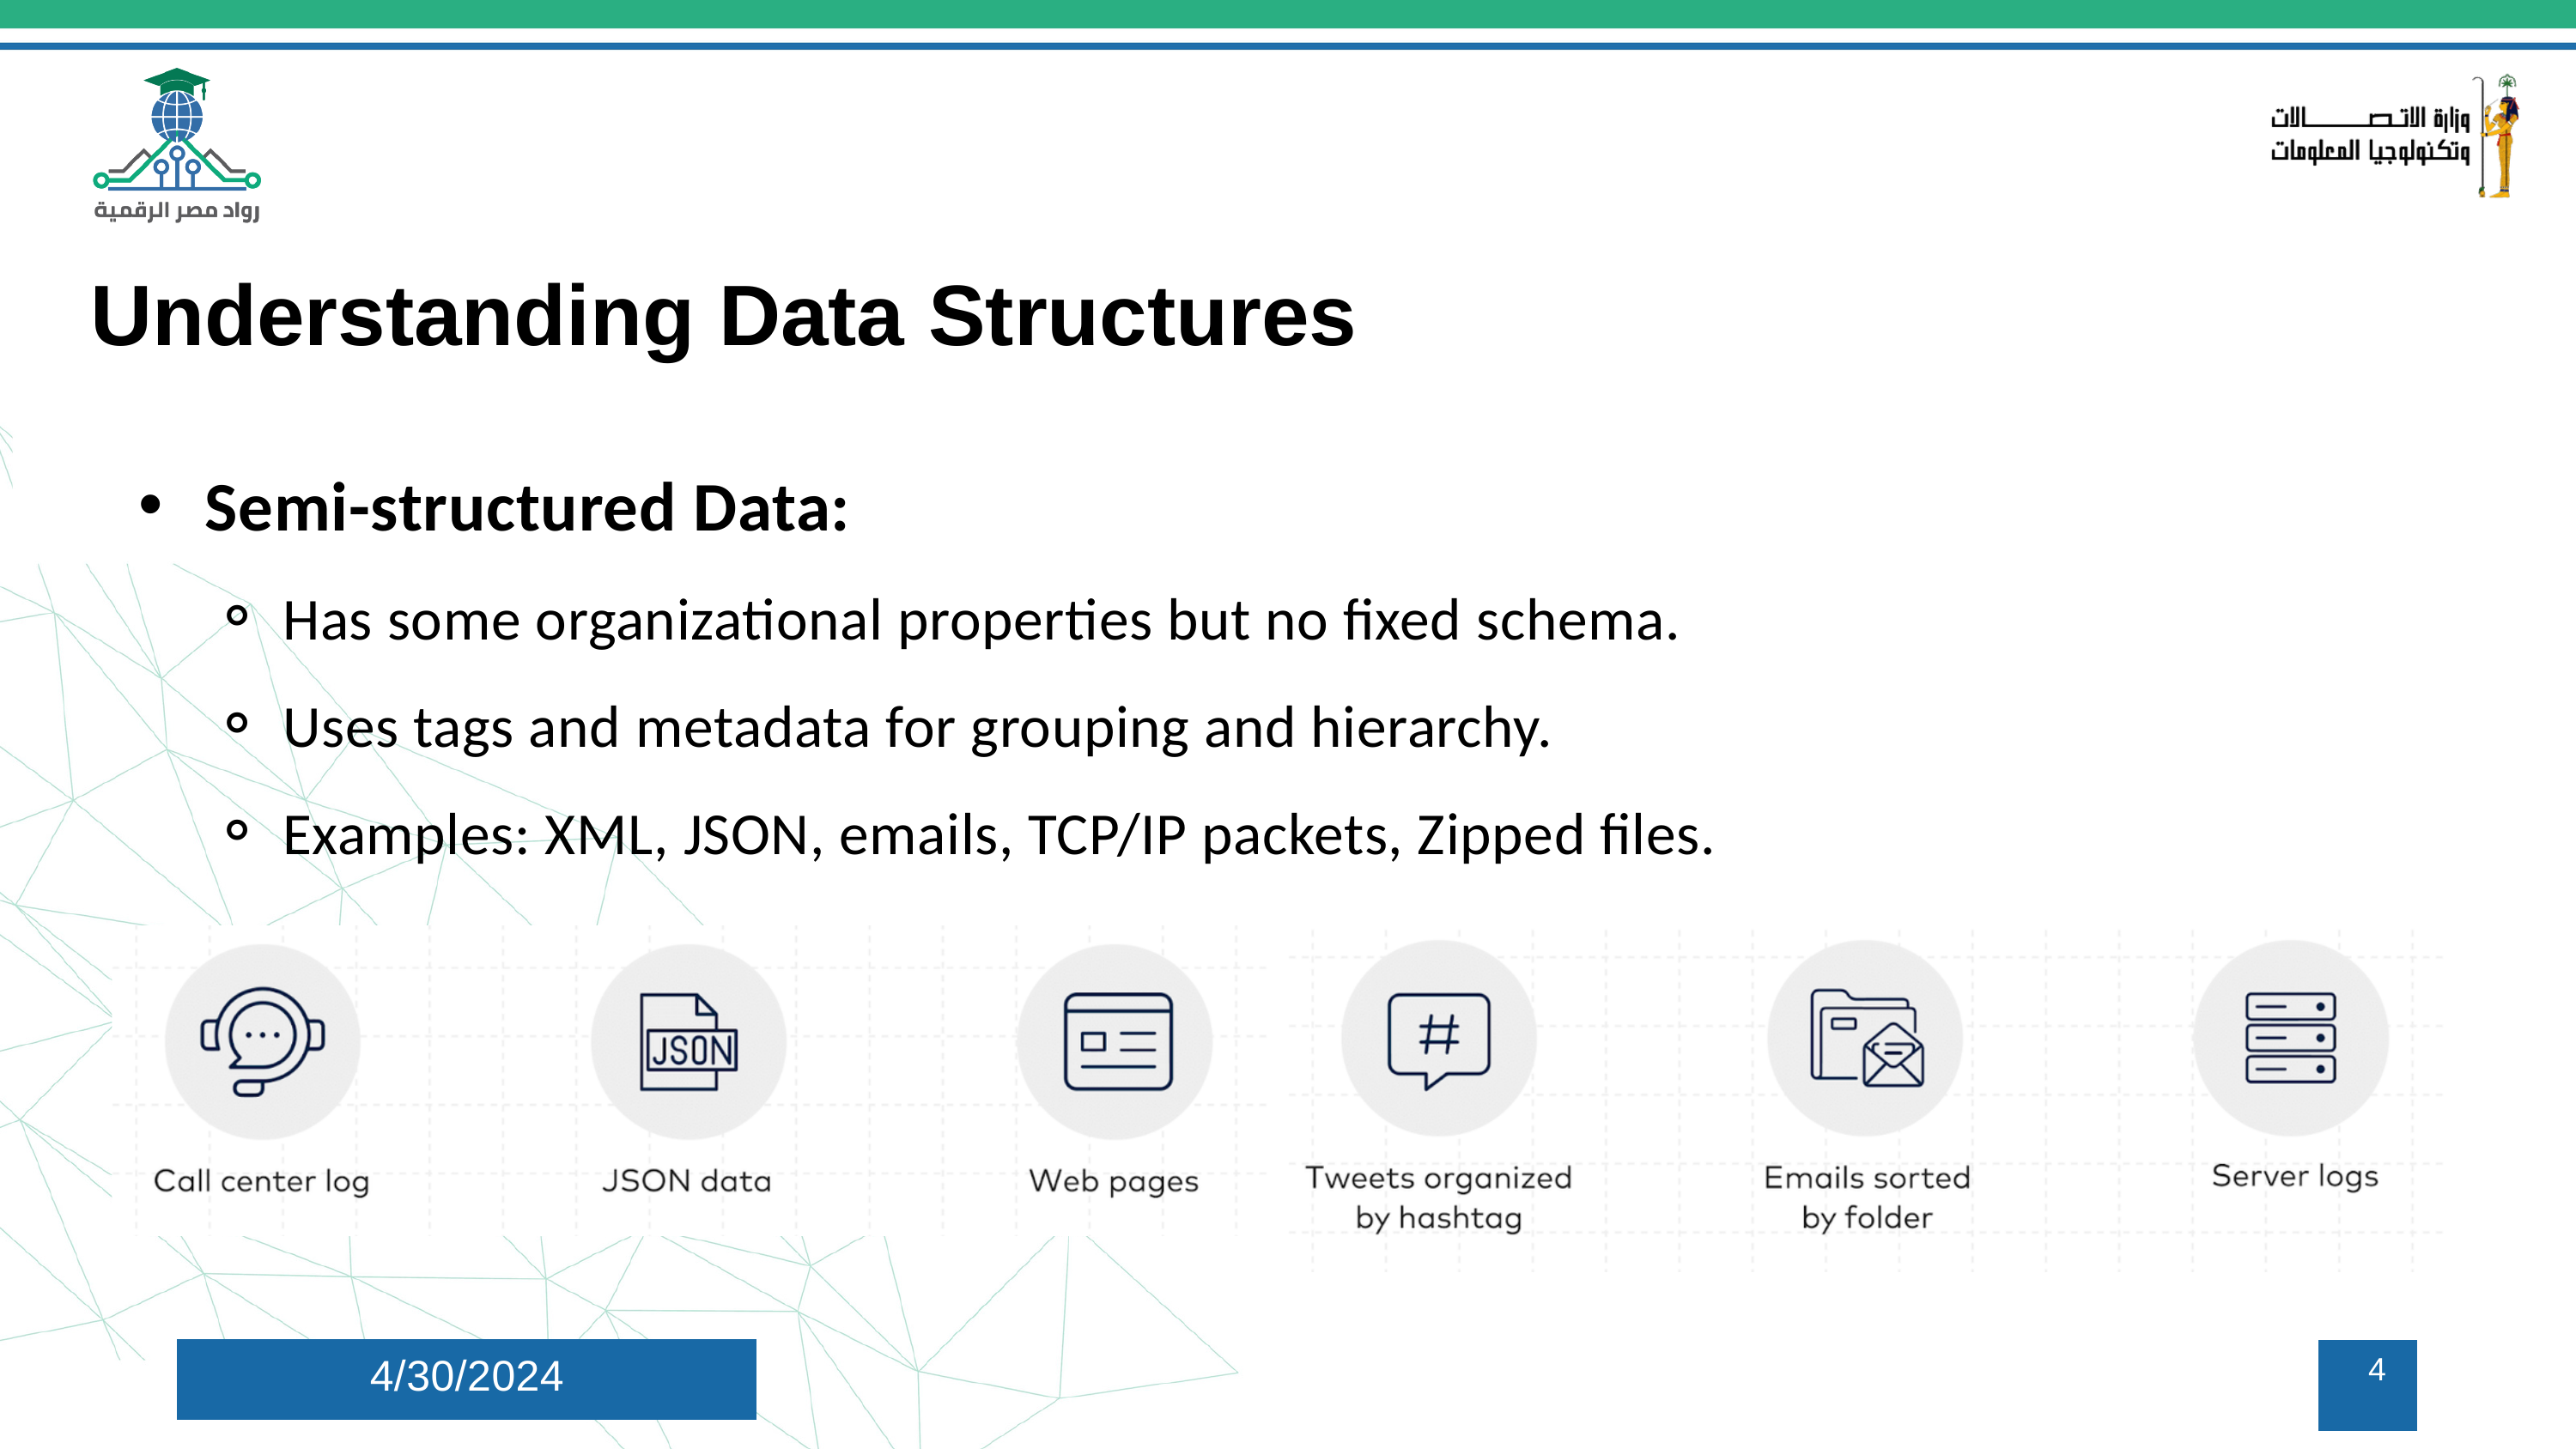

Understanding Data Structures

Semi-structured Data:
Has some organizational properties but no fixed schema.
Uses tags and metadata for grouping and hierarchy.
Examples: XML, JSON, emails, TCP/IP packets, Zipped files.

4/30/2024
4